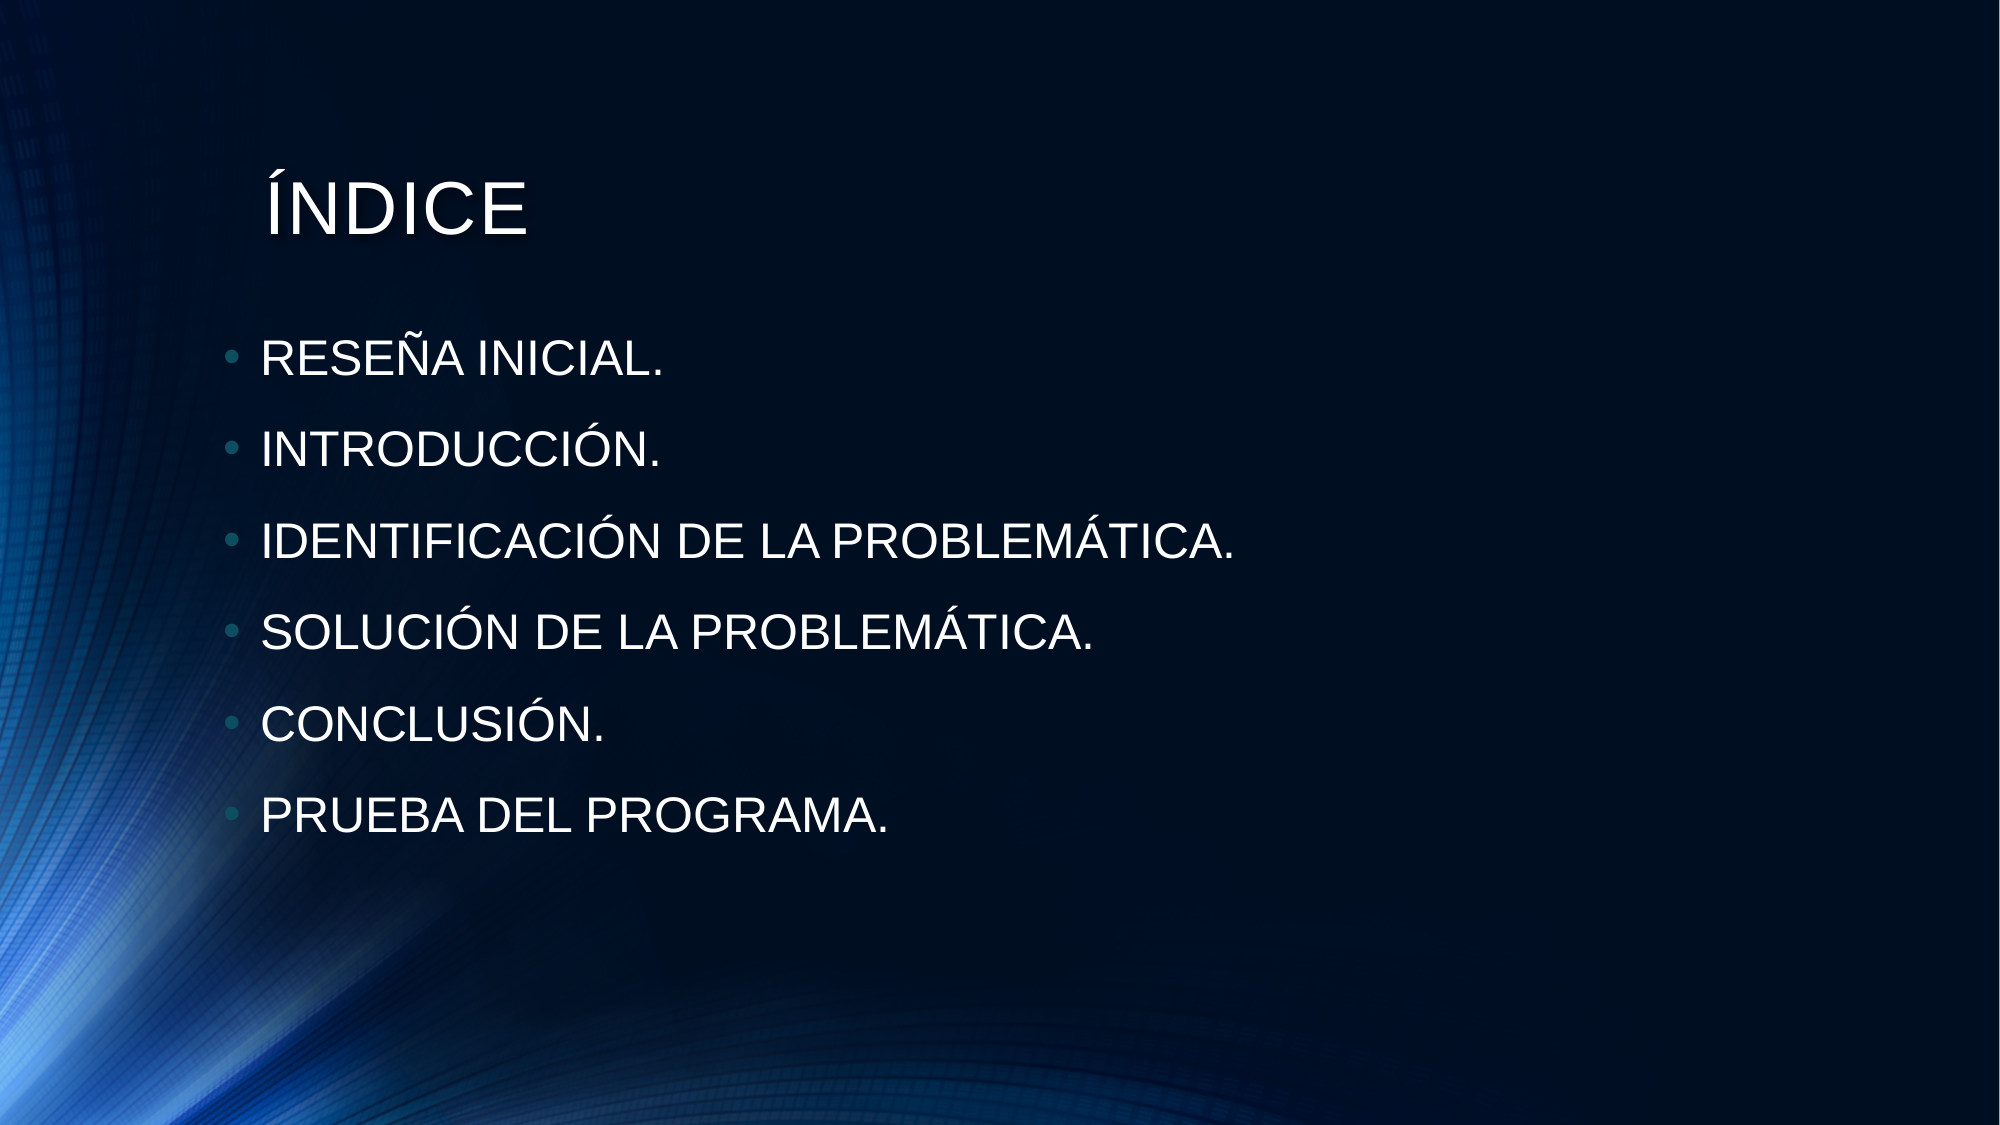

ÍNDICE
RESEÑA INICIAL.
INTRODUCCIÓN.
IDENTIFICACIÓN DE LA PROBLEMÁTICA.
SOLUCIÓN DE LA PROBLEMÁTICA.
CONCLUSIÓN.
PRUEBA DEL PROGRAMA.